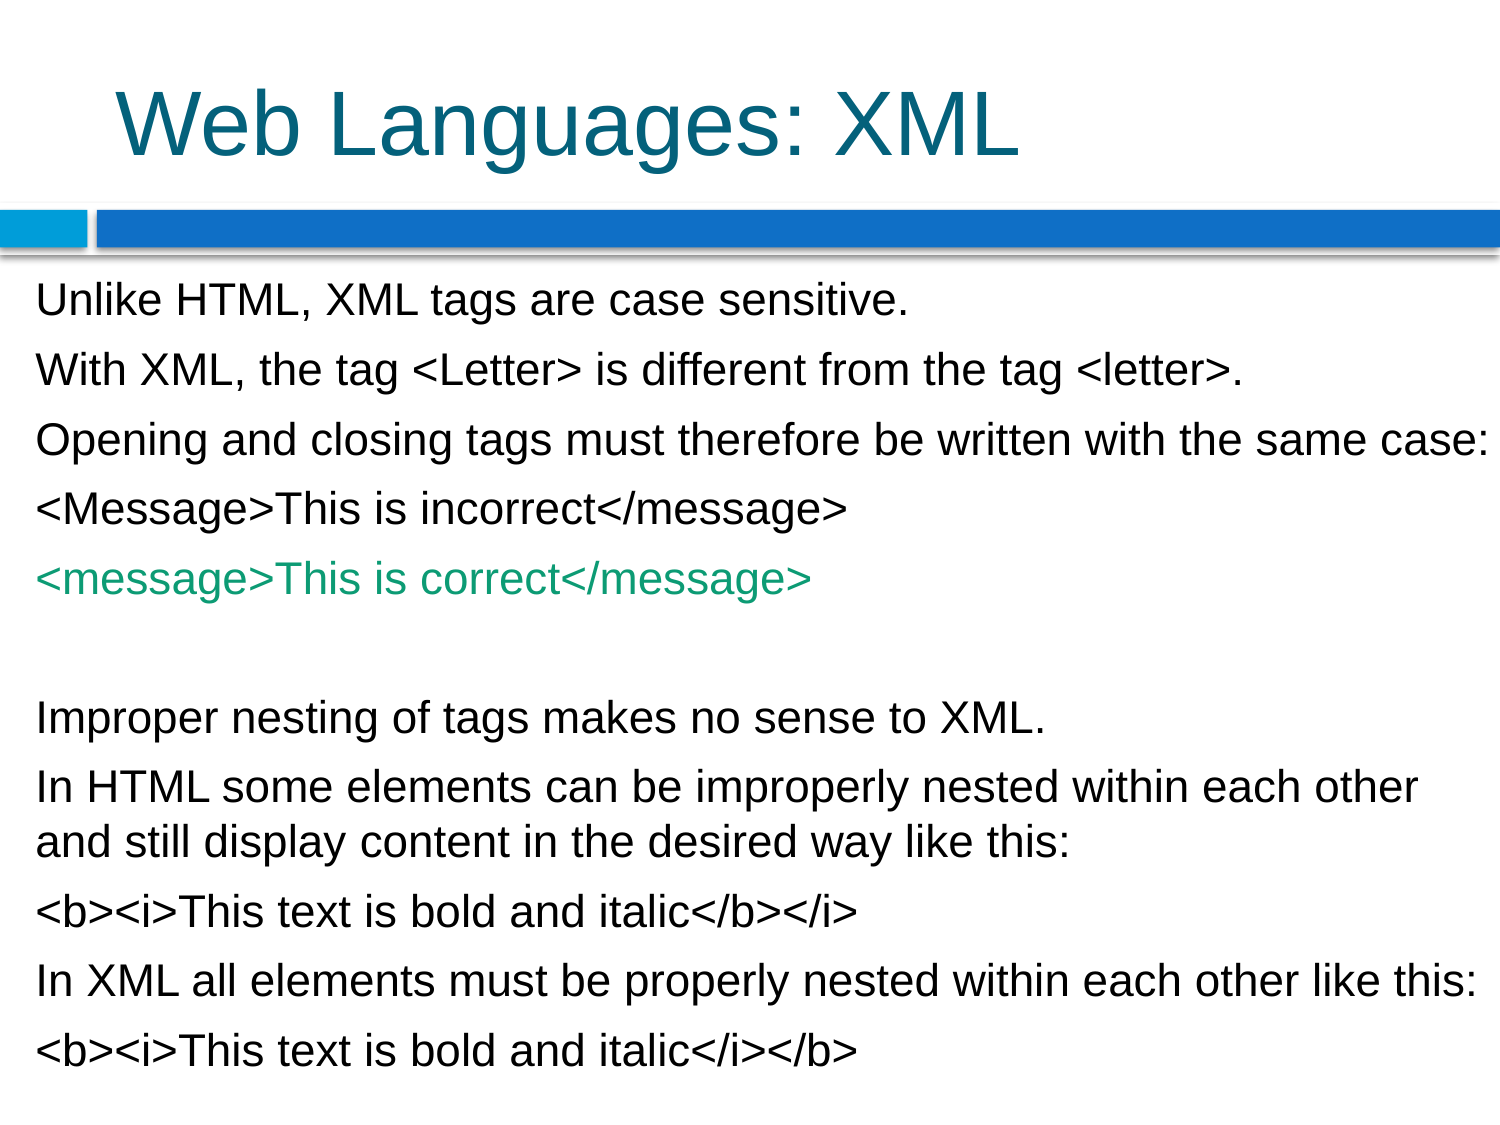

# Web Languages: XML
70
Unlike HTML, XML tags are case sensitive.
With XML, the tag <Letter> is different from the tag <letter>.
Opening and closing tags must therefore be written with the same case:
<Message>This is incorrect</message>
<message>This is correct</message>

Improper nesting of tags makes no sense to XML.
In HTML some elements can be improperly nested within each other and still display content in the desired way like this:
<b><i>This text is bold and italic</b></i>
In XML all elements must be properly nested within each other like this:
<b><i>This text is bold and italic</i></b>